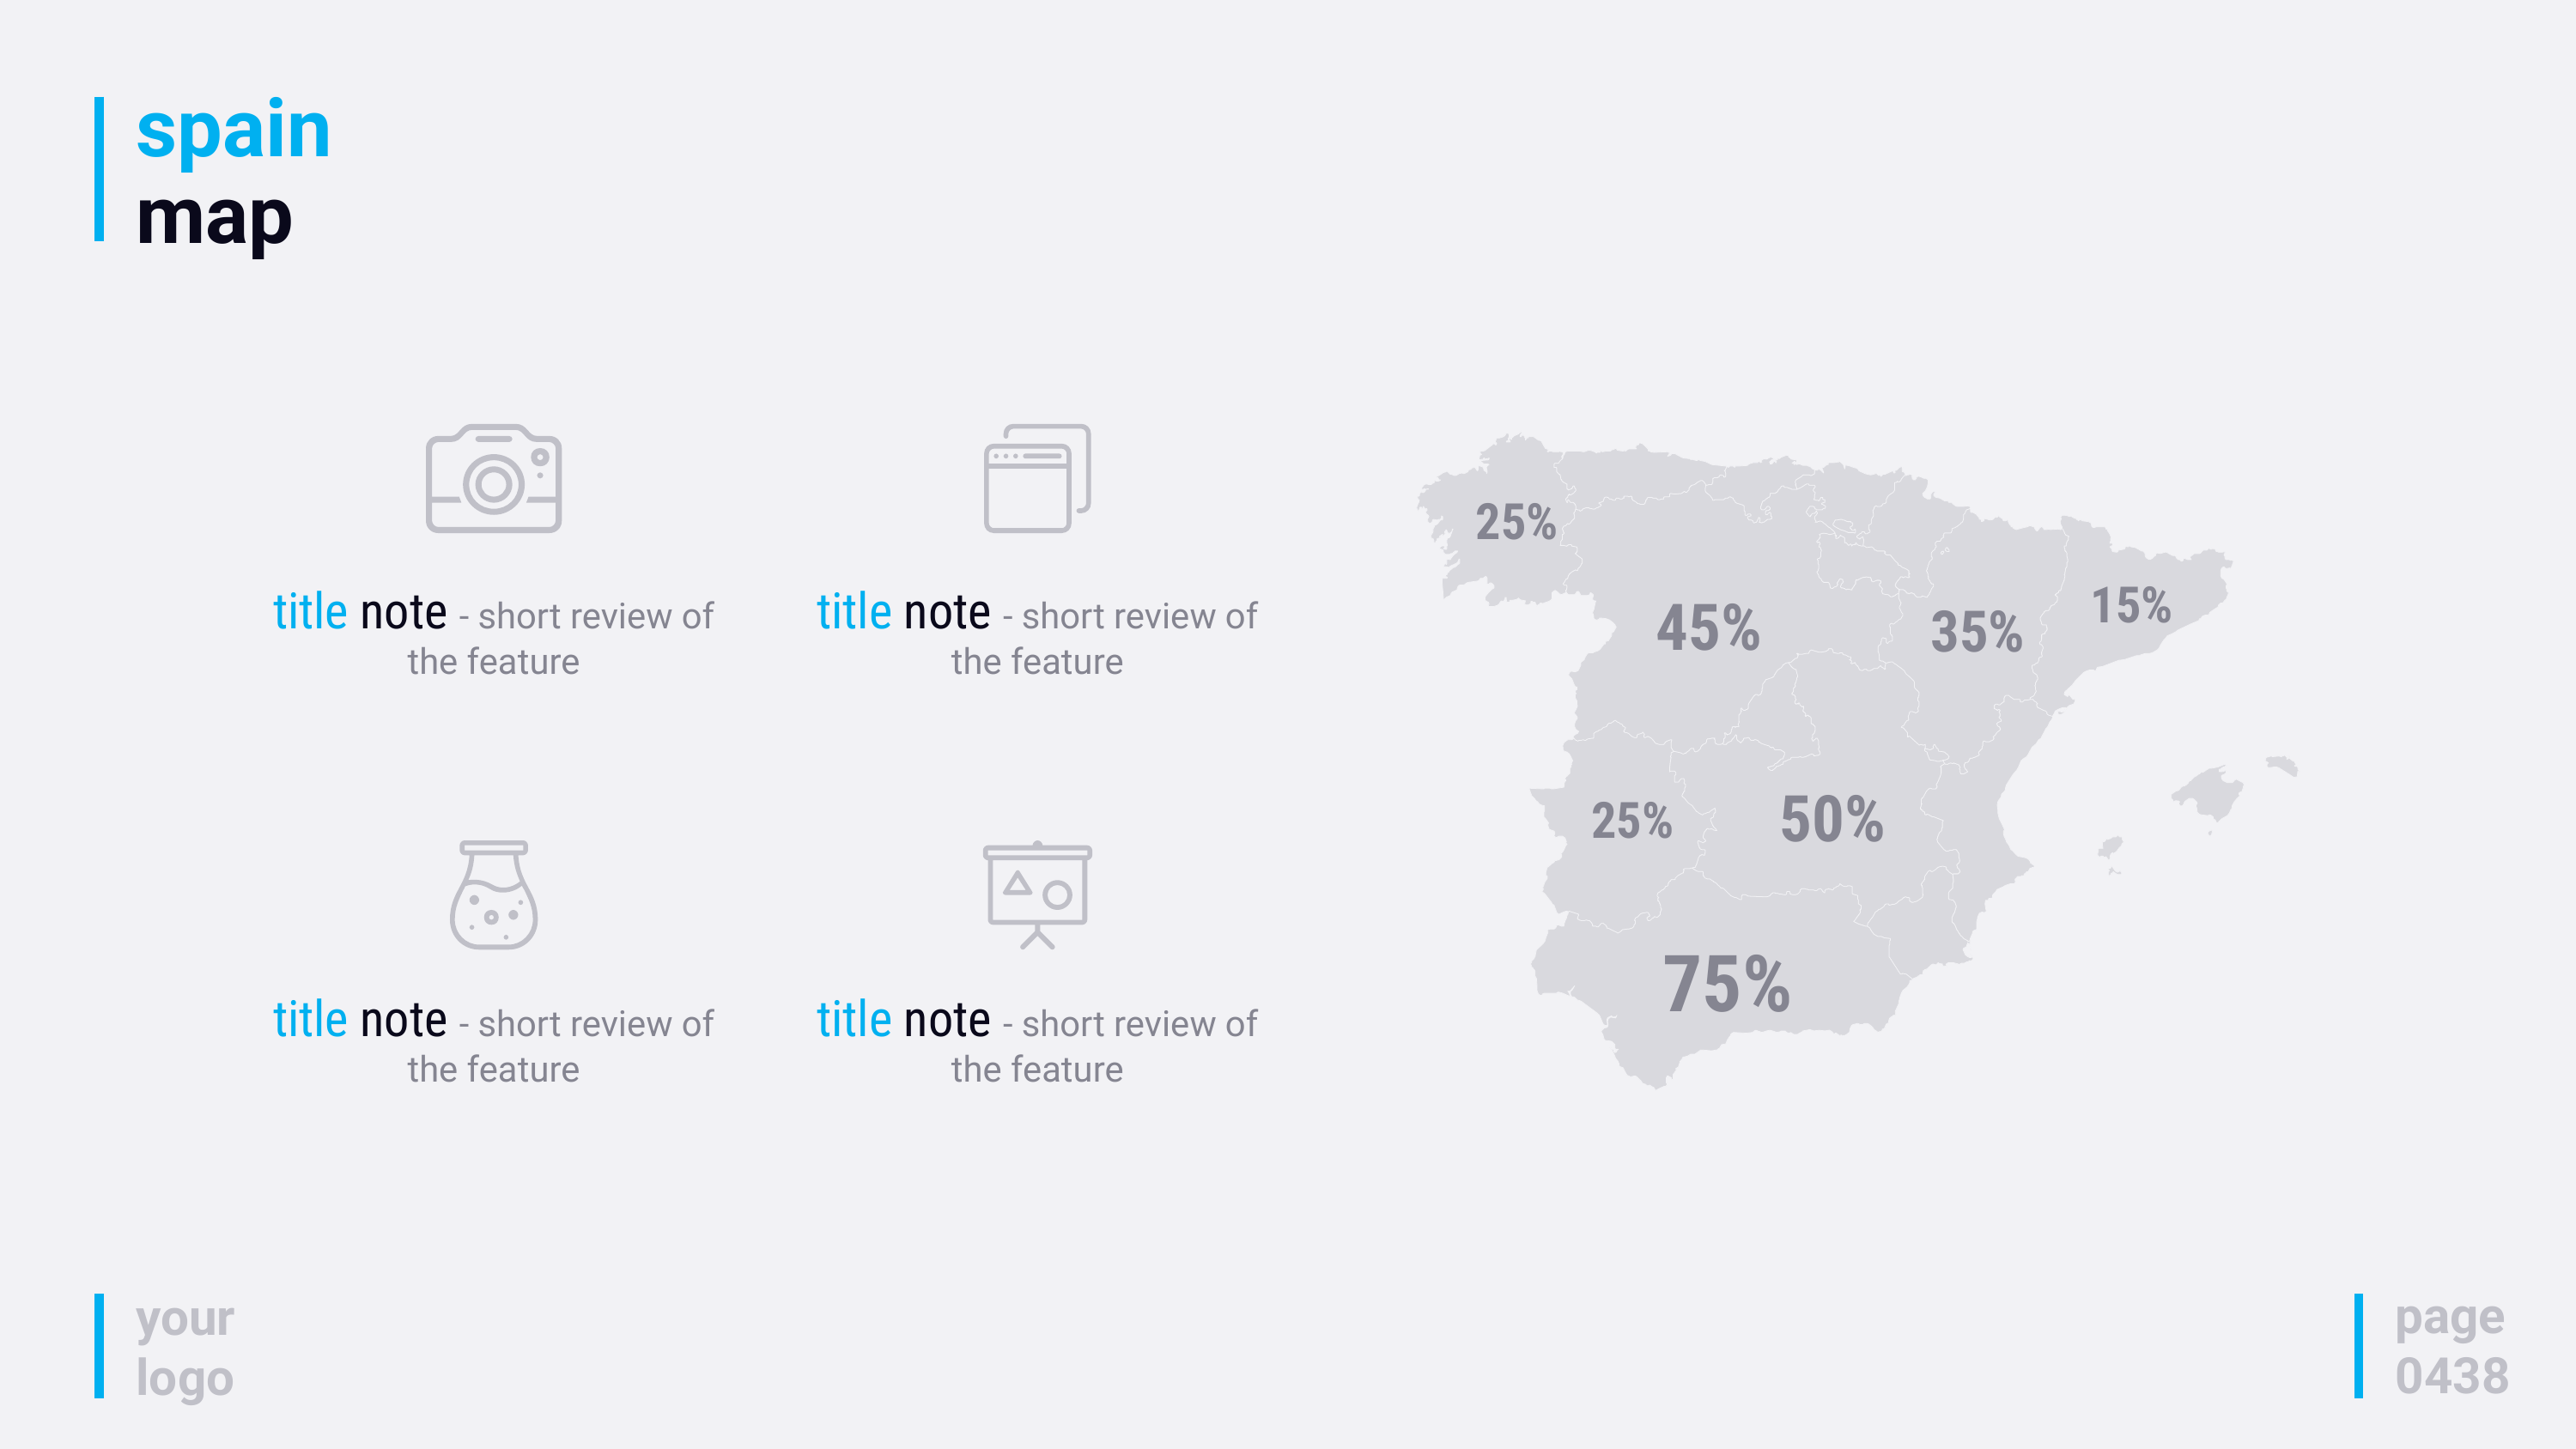

# spain map

title note - short review of the feature

title note - short review of the feature

25%
15%
45%
35%
50%
25%
75%

title note - short review of the feature

title note - short review of the feature
page
0438